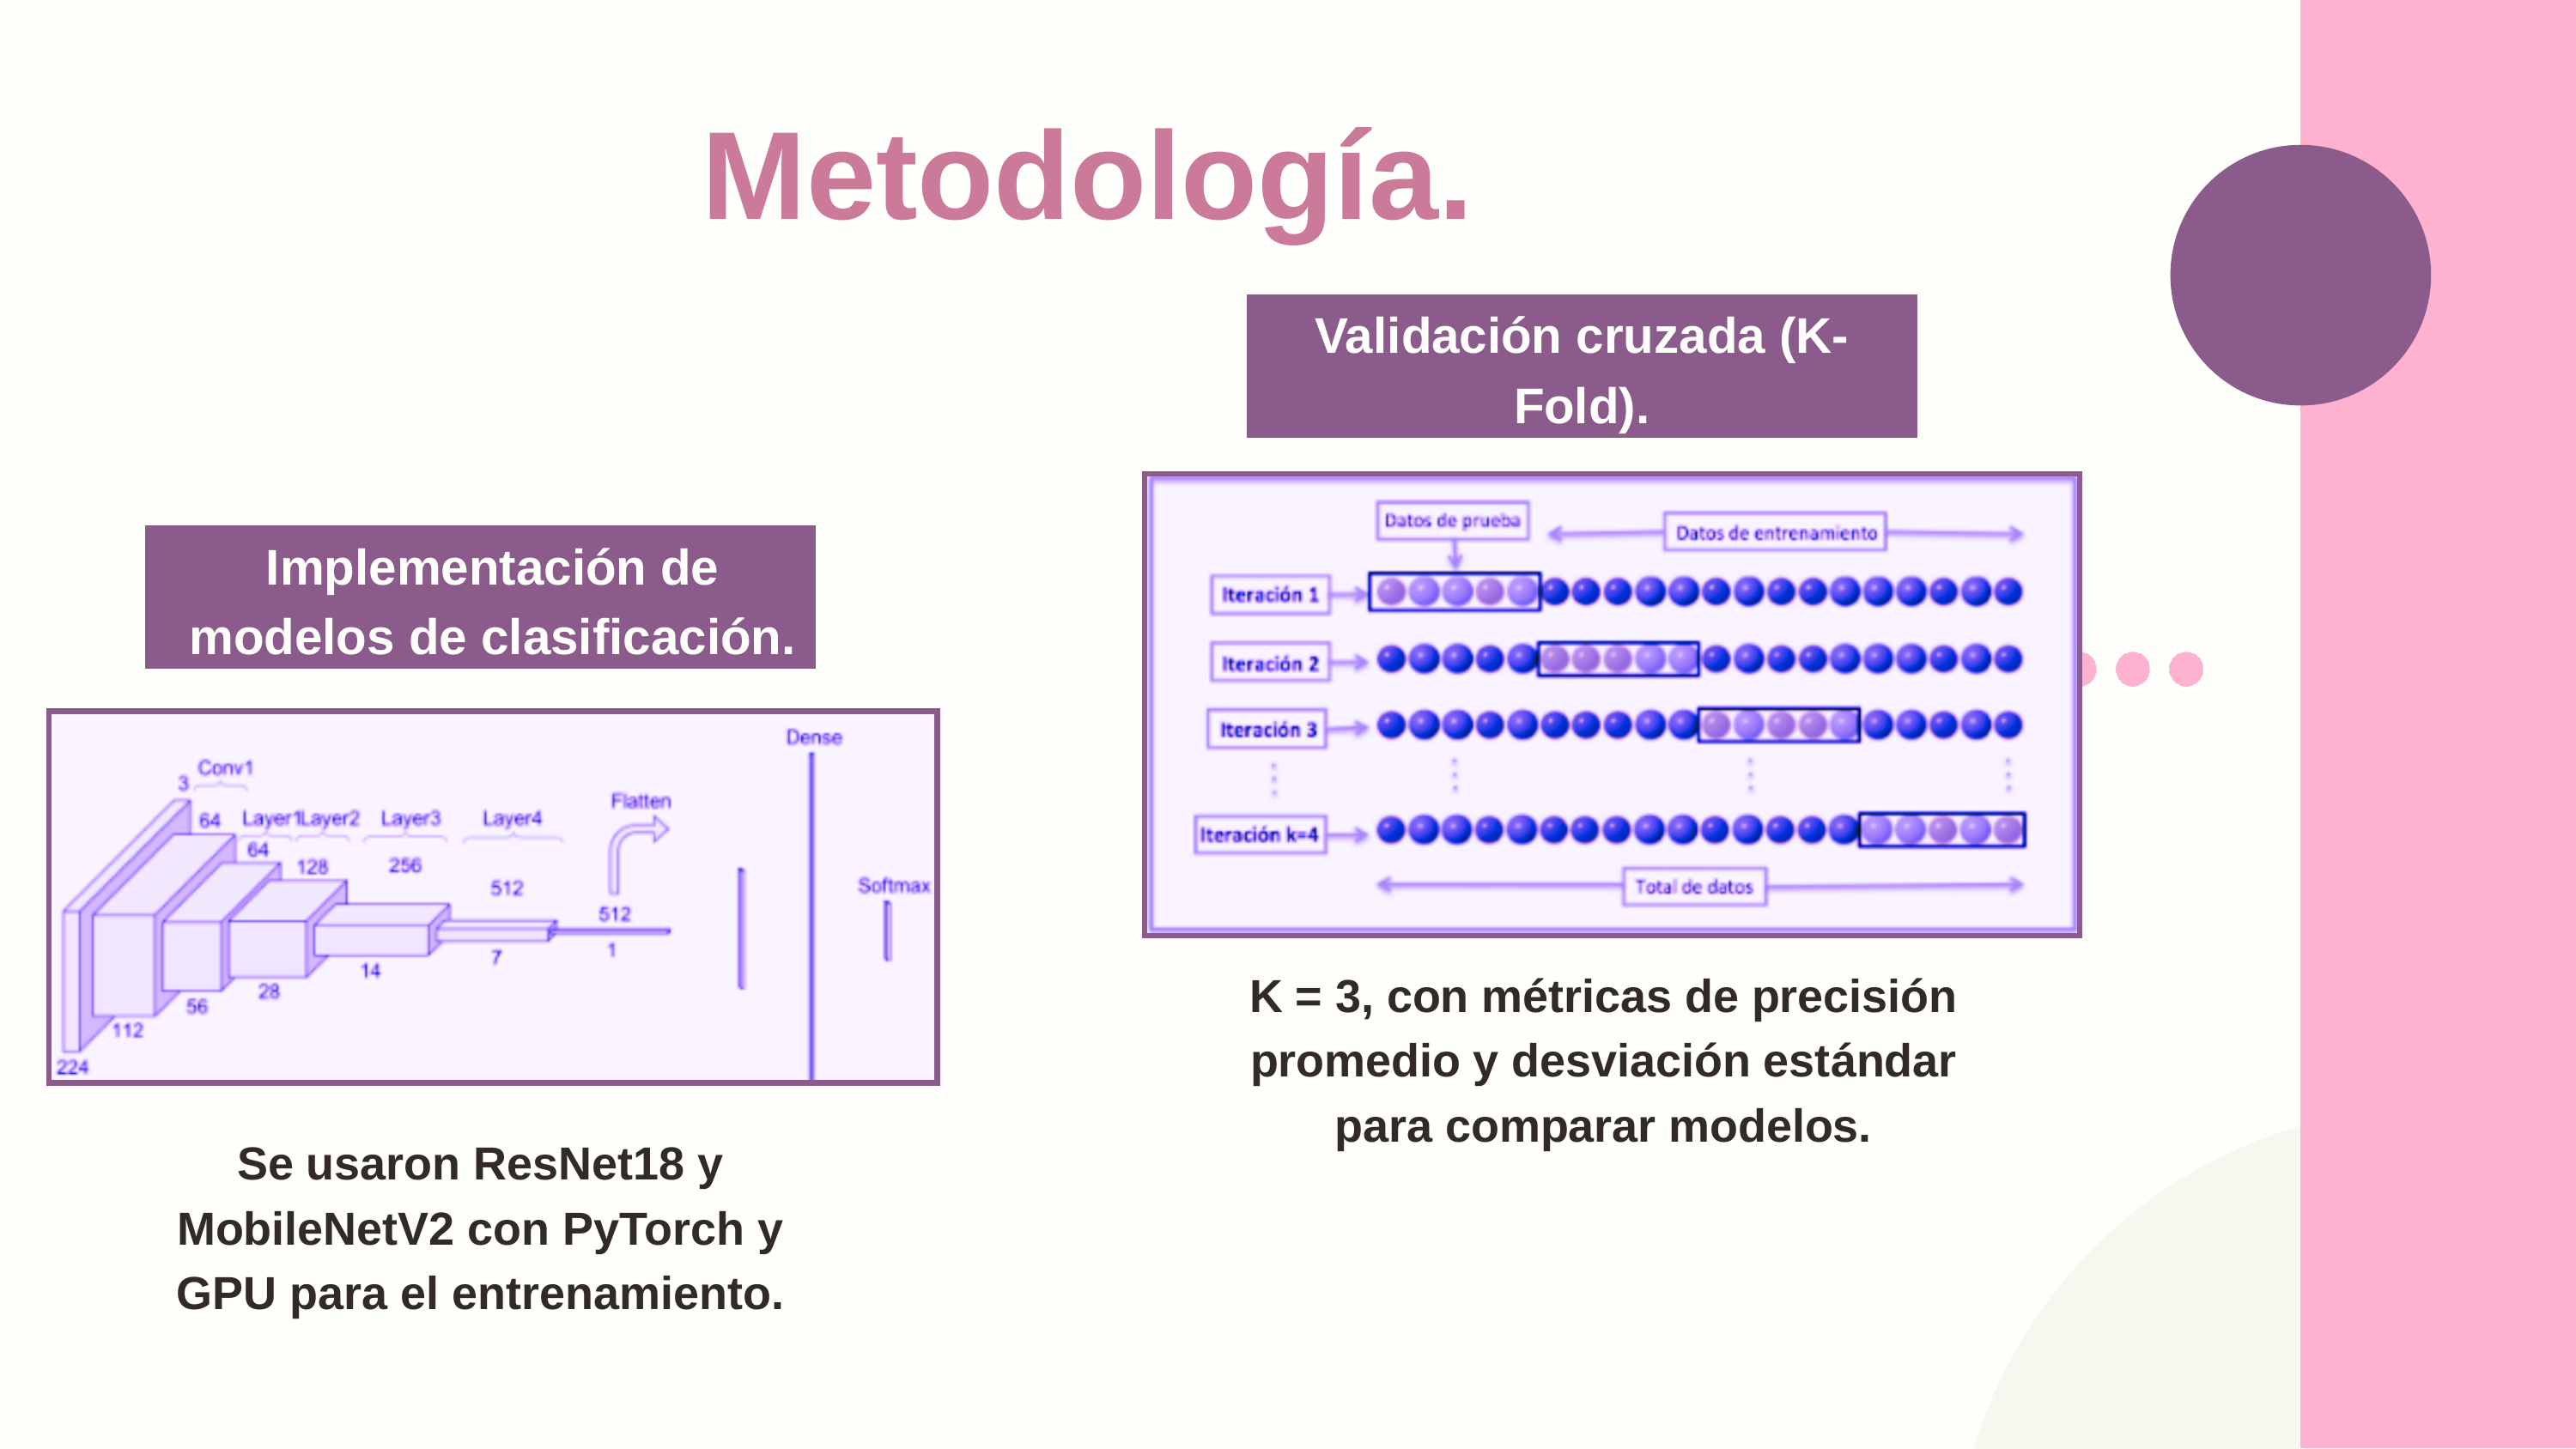

Metodología.

Validación cruzada (K-Fold).

Implementación de modelos de clasificación.

K = 3, con métricas de precisión promedio y desviación estándar para comparar modelos.

Se usaron ResNet18 y MobileNetV2 con PyTorch y GPU para el entrenamiento.